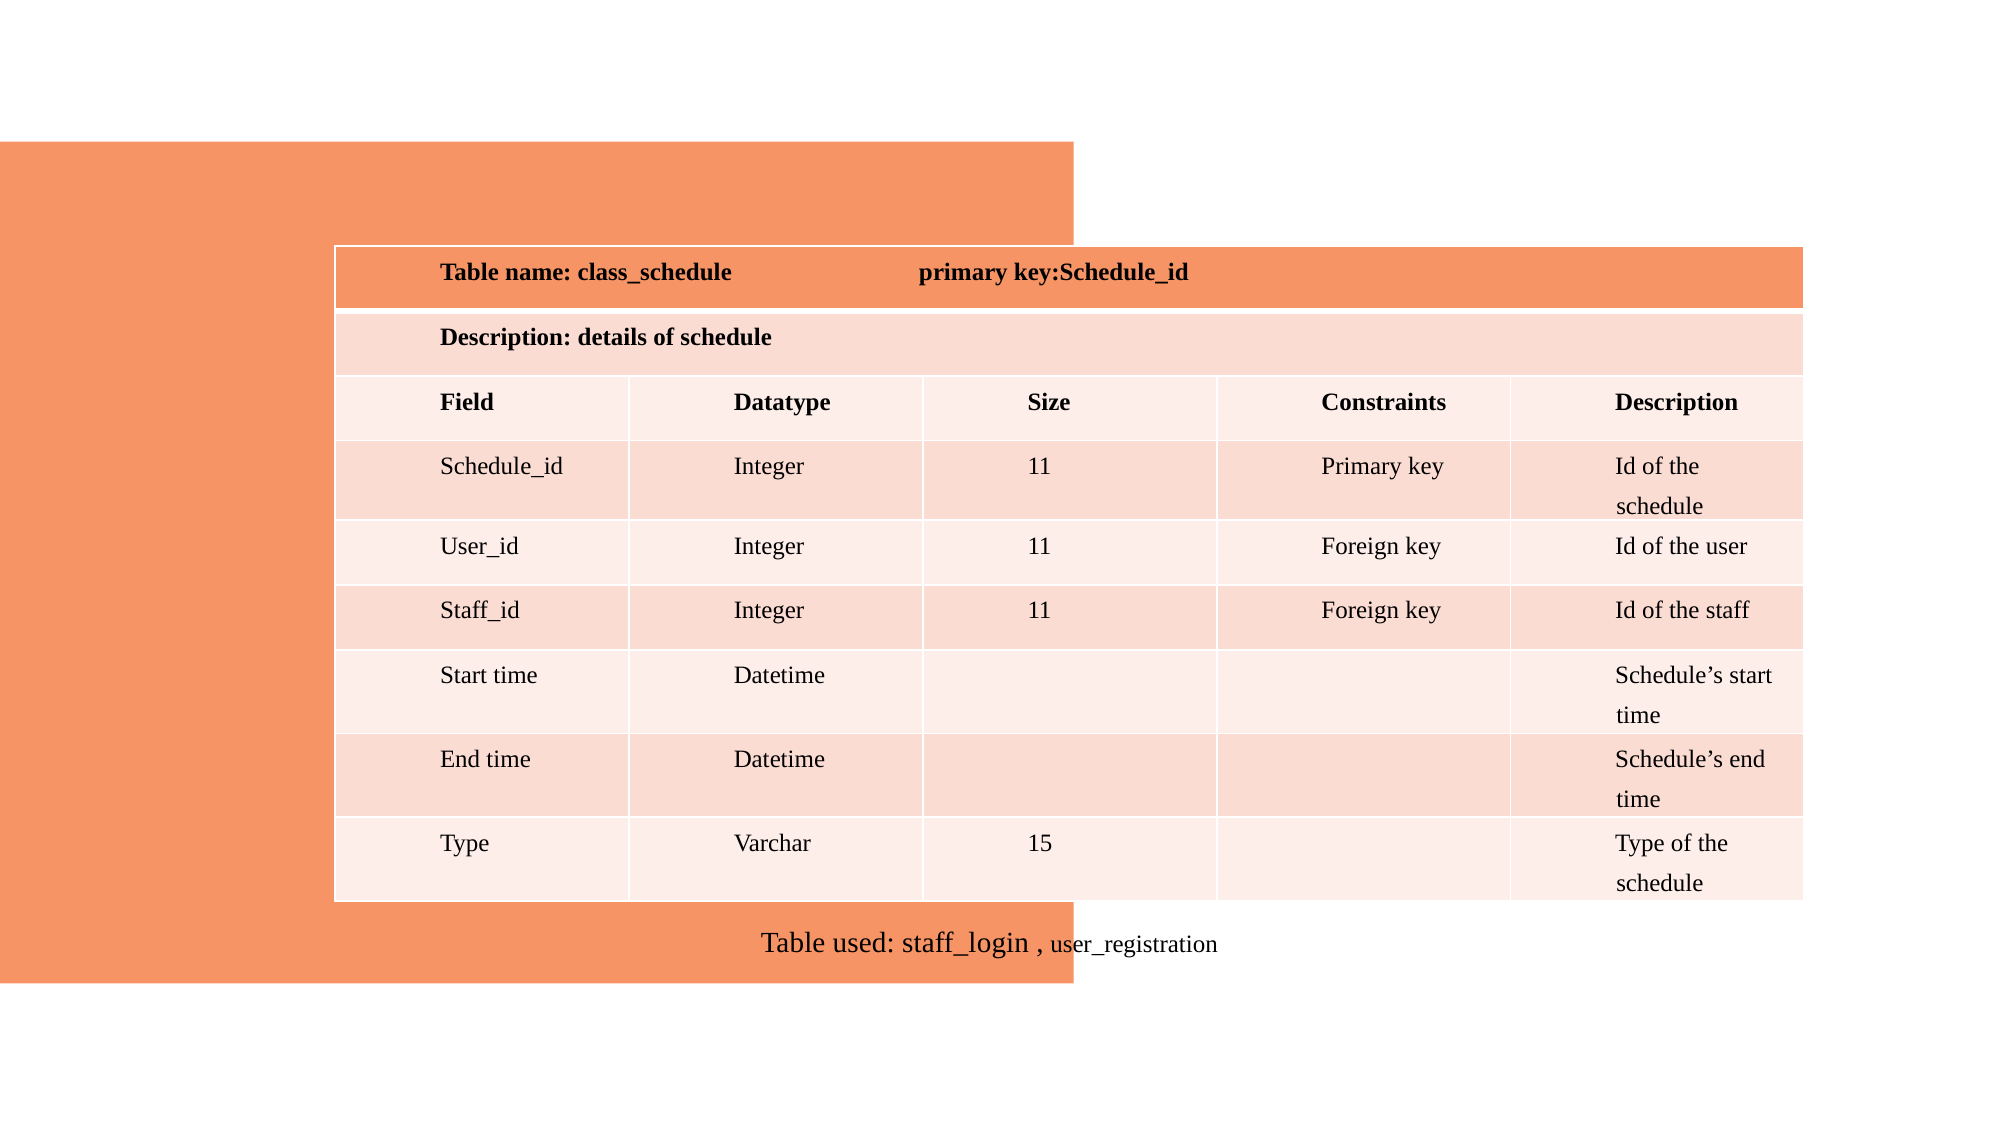

| Table name: class\_schedule primary key:Schedule\_id |  |  |  |  |
| --- | --- | --- | --- | --- |
| Description: details of schedule |  |  |  |  |
| Field | Datatype | Size | Constraints | Description |
| Schedule\_id | Integer | 11 | Primary key | Id of the schedule |
| User\_id | Integer | 11 | Foreign key | Id of the user |
| Staff\_id | Integer | 11 | Foreign key | Id of the staff |
| Start time | Datetime |  |  | Schedule’s start time |
| End time | Datetime |  |  | Schedule’s end time |
| Type | Varchar | 15 |  | Type of the schedule |
Table used: staff_login , user_registration